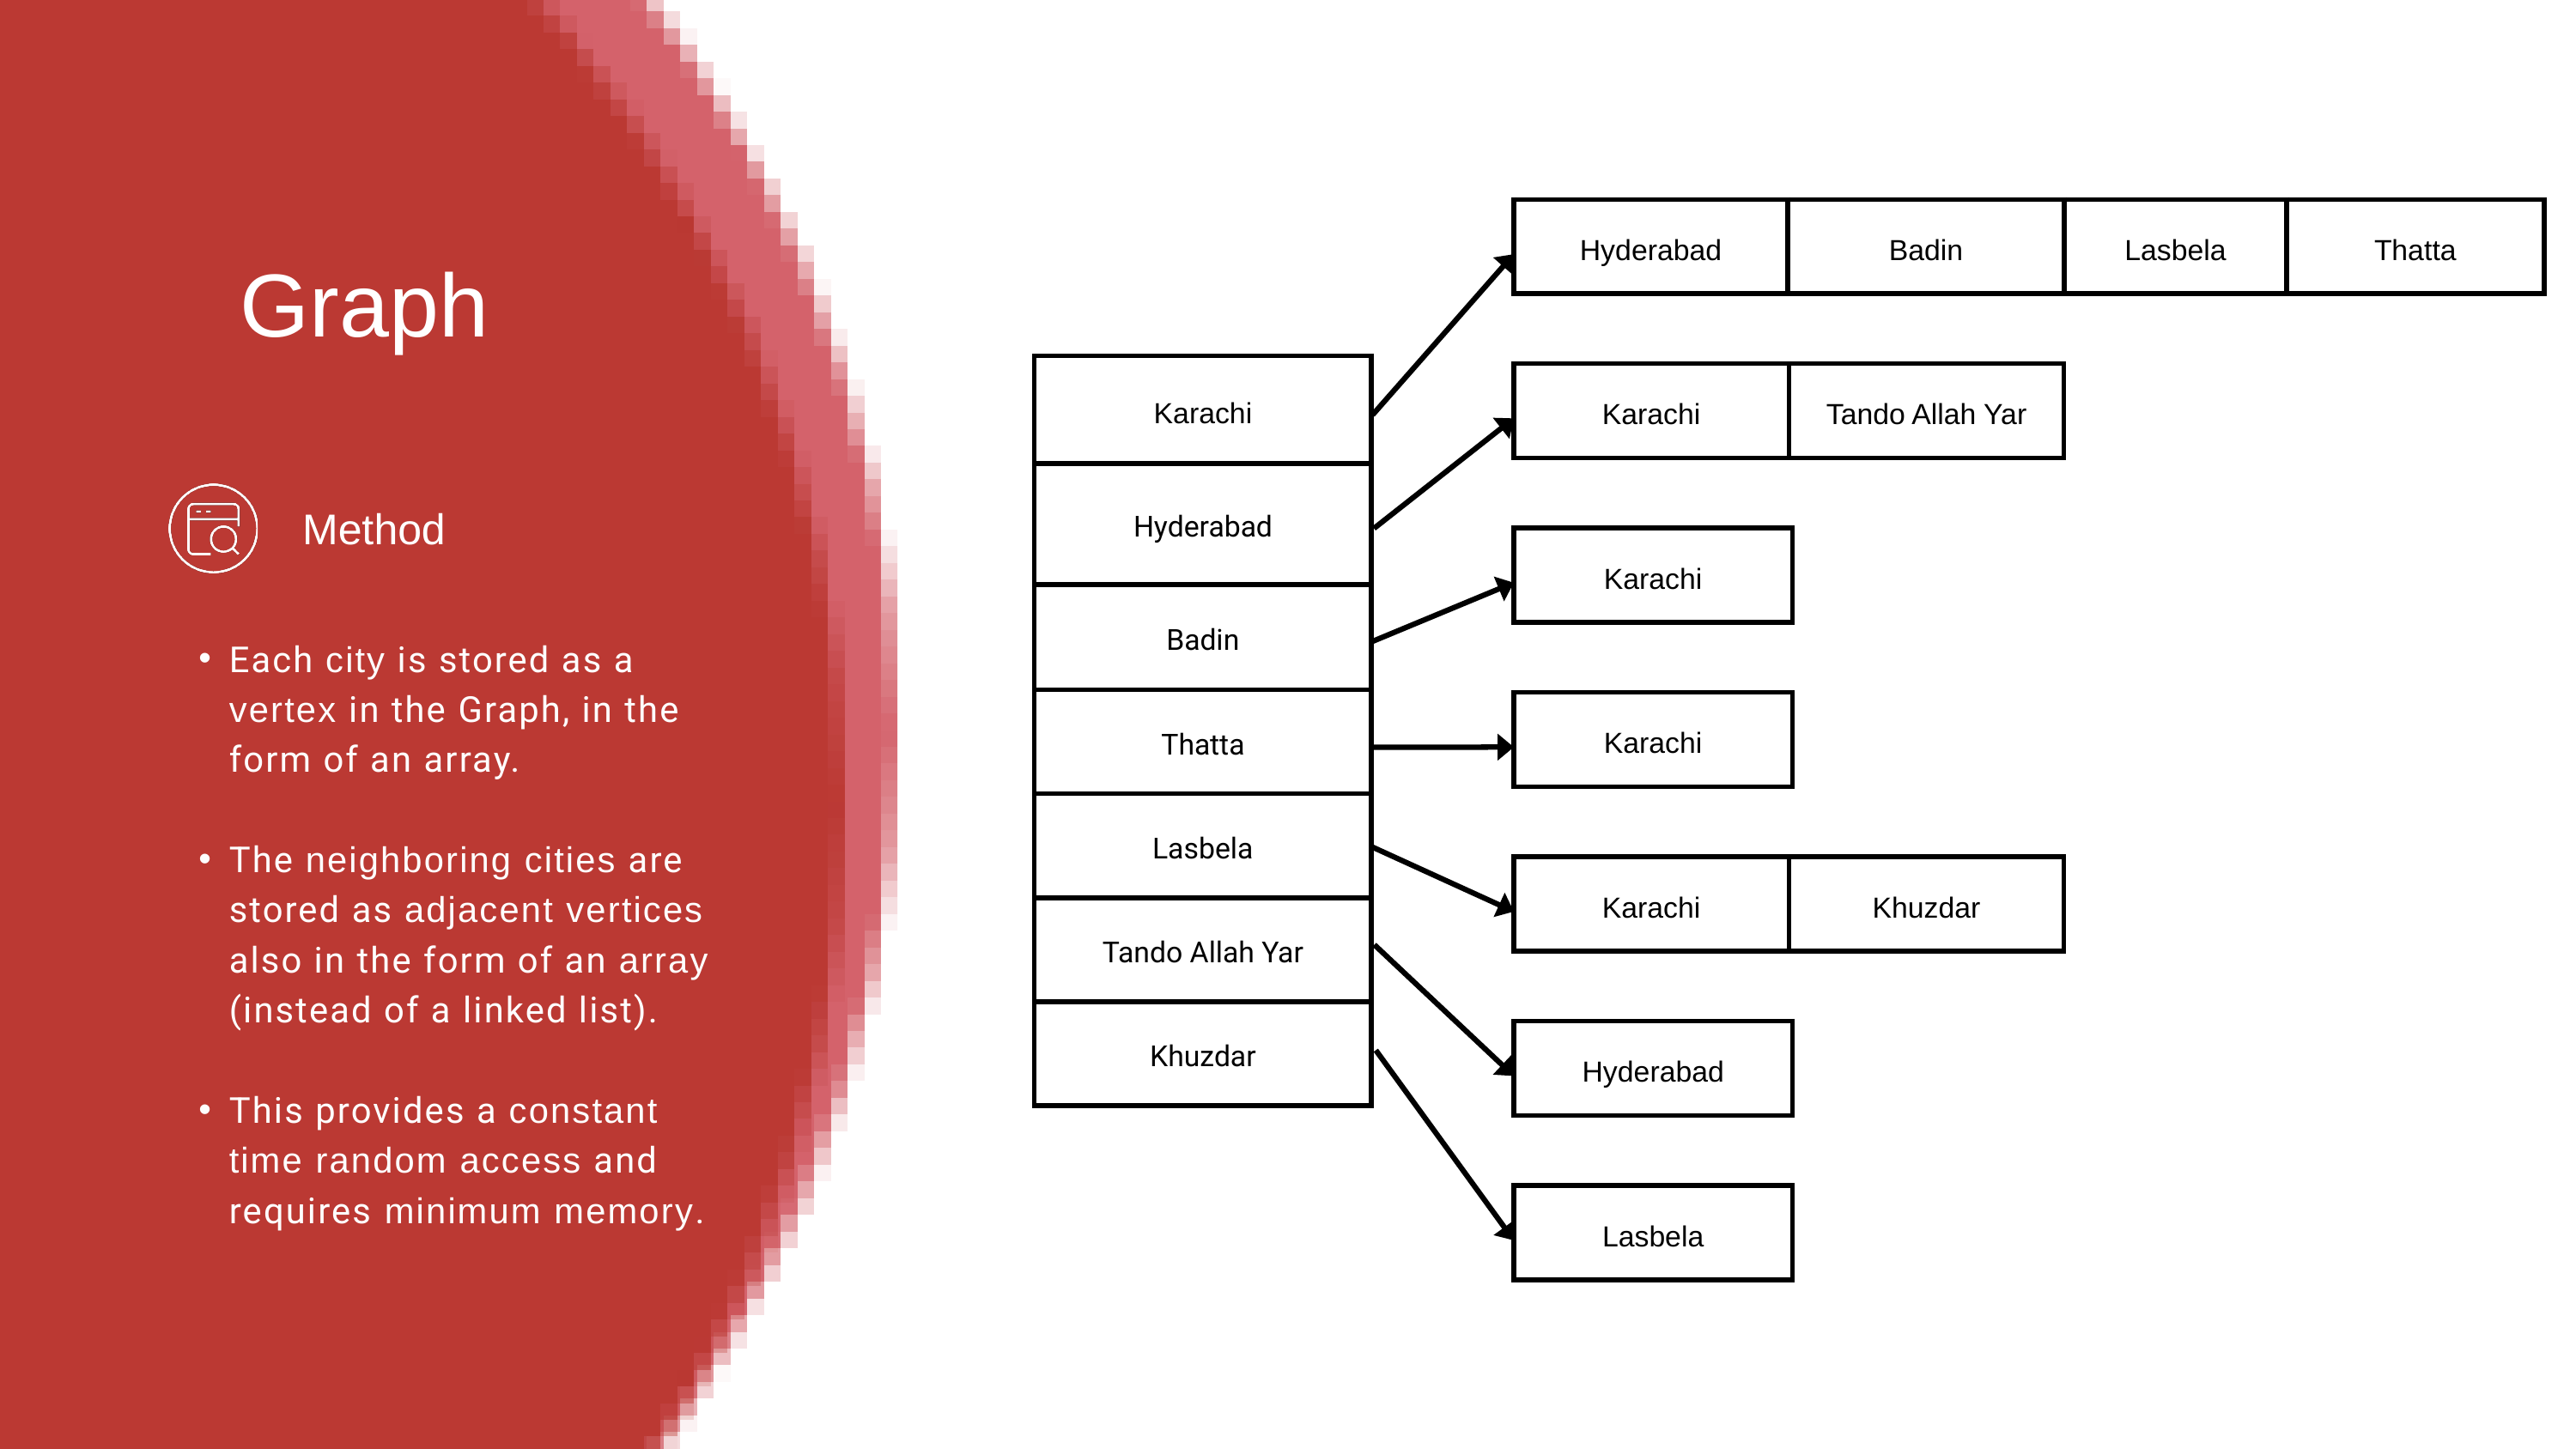

| Hyderabad | Badin | Lasbela | Thatta |
| --- | --- | --- | --- |
Graph

| Karachi |
| --- |
| Hyderabad |
| Badin |
| Thatta |
| Lasbela |
| Tando Allah Yar |
| Khuzdar |
| Karachi | Tando Allah Yar |
| --- | --- |

Method
| Karachi |
| --- |

Each city is stored as a vertex in the Graph, in the form of an array.

The neighboring cities are stored as adjacent vertices also in the form of an array (instead of a linked list).

This provides a constant time random access and requires minimum memory.
| Karachi |
| --- |

| Karachi | Khuzdar |
| --- | --- |

| Hyderabad |
| --- |

| Lasbela |
| --- |